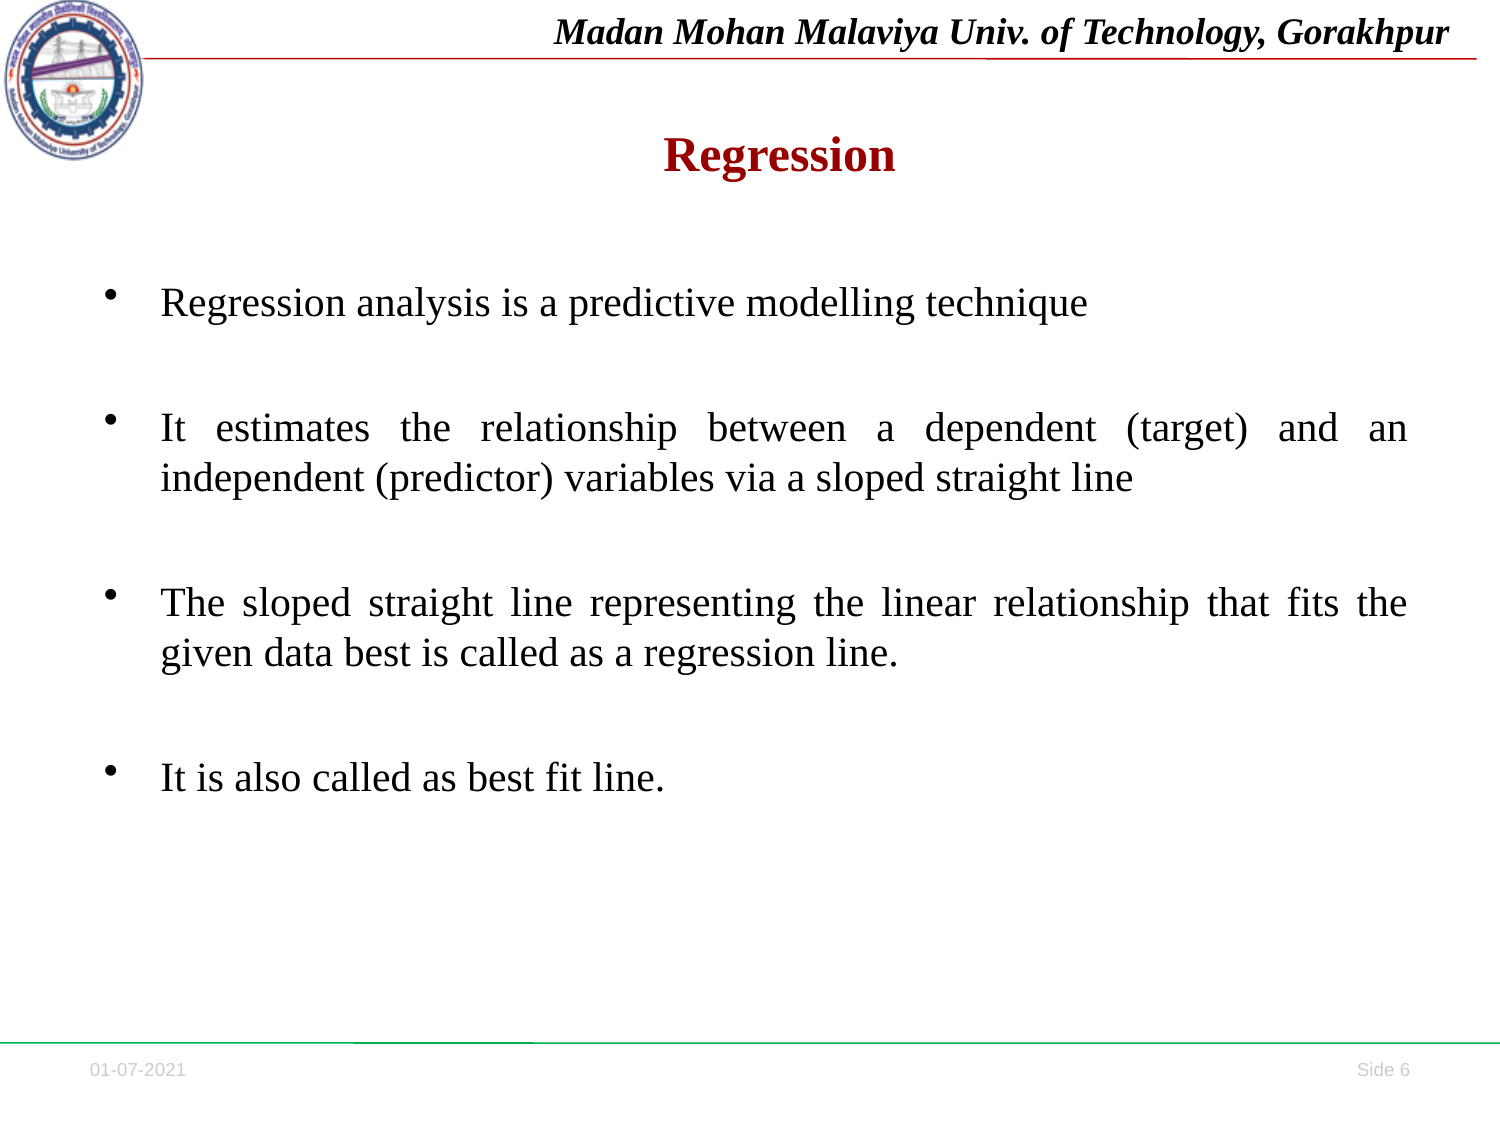

# Regression
Regression analysis is a predictive modelling technique

It estimates the relationship between a dependent (target) and an independent (predictor) variables via a sloped straight line

The sloped straight line representing the linear relationship that fits the given data best is called as a regression line.

It is also called as best fit line.